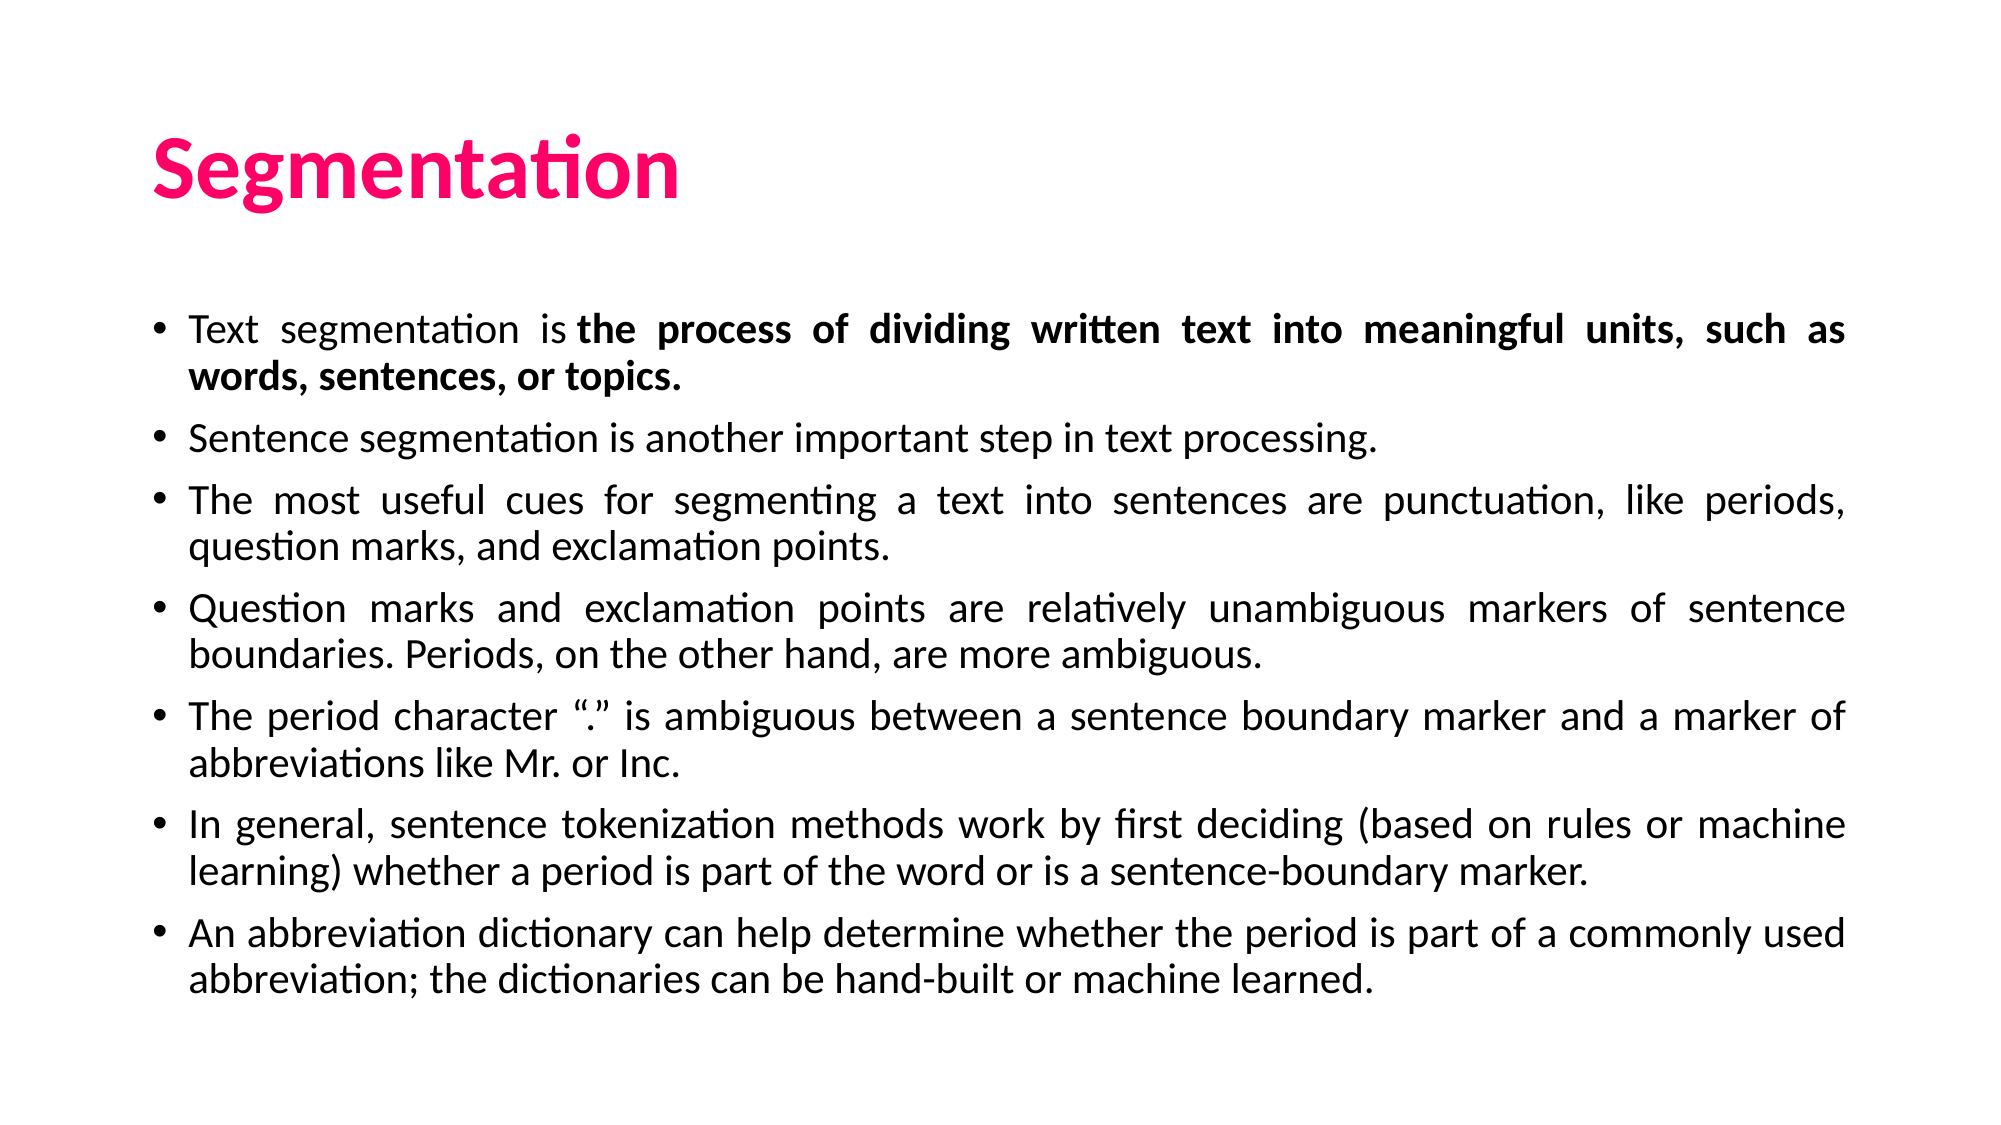

# Segmentation
Text segmentation is the process of dividing written text into meaningful units, such as words, sentences, or topics.
Sentence segmentation is another important step in text processing.
The most useful cues for segmenting a text into sentences are punctuation, like periods, question marks, and exclamation points.
Question marks and exclamation points are relatively unambiguous markers of sentence boundaries. Periods, on the other hand, are more ambiguous.
The period character “.” is ambiguous between a sentence boundary marker and a marker of abbreviations like Mr. or Inc.
In general, sentence tokenization methods work by first deciding (based on rules or machine learning) whether a period is part of the word or is a sentence-boundary marker.
An abbreviation dictionary can help determine whether the period is part of a commonly used abbreviation; the dictionaries can be hand-built or machine learned.